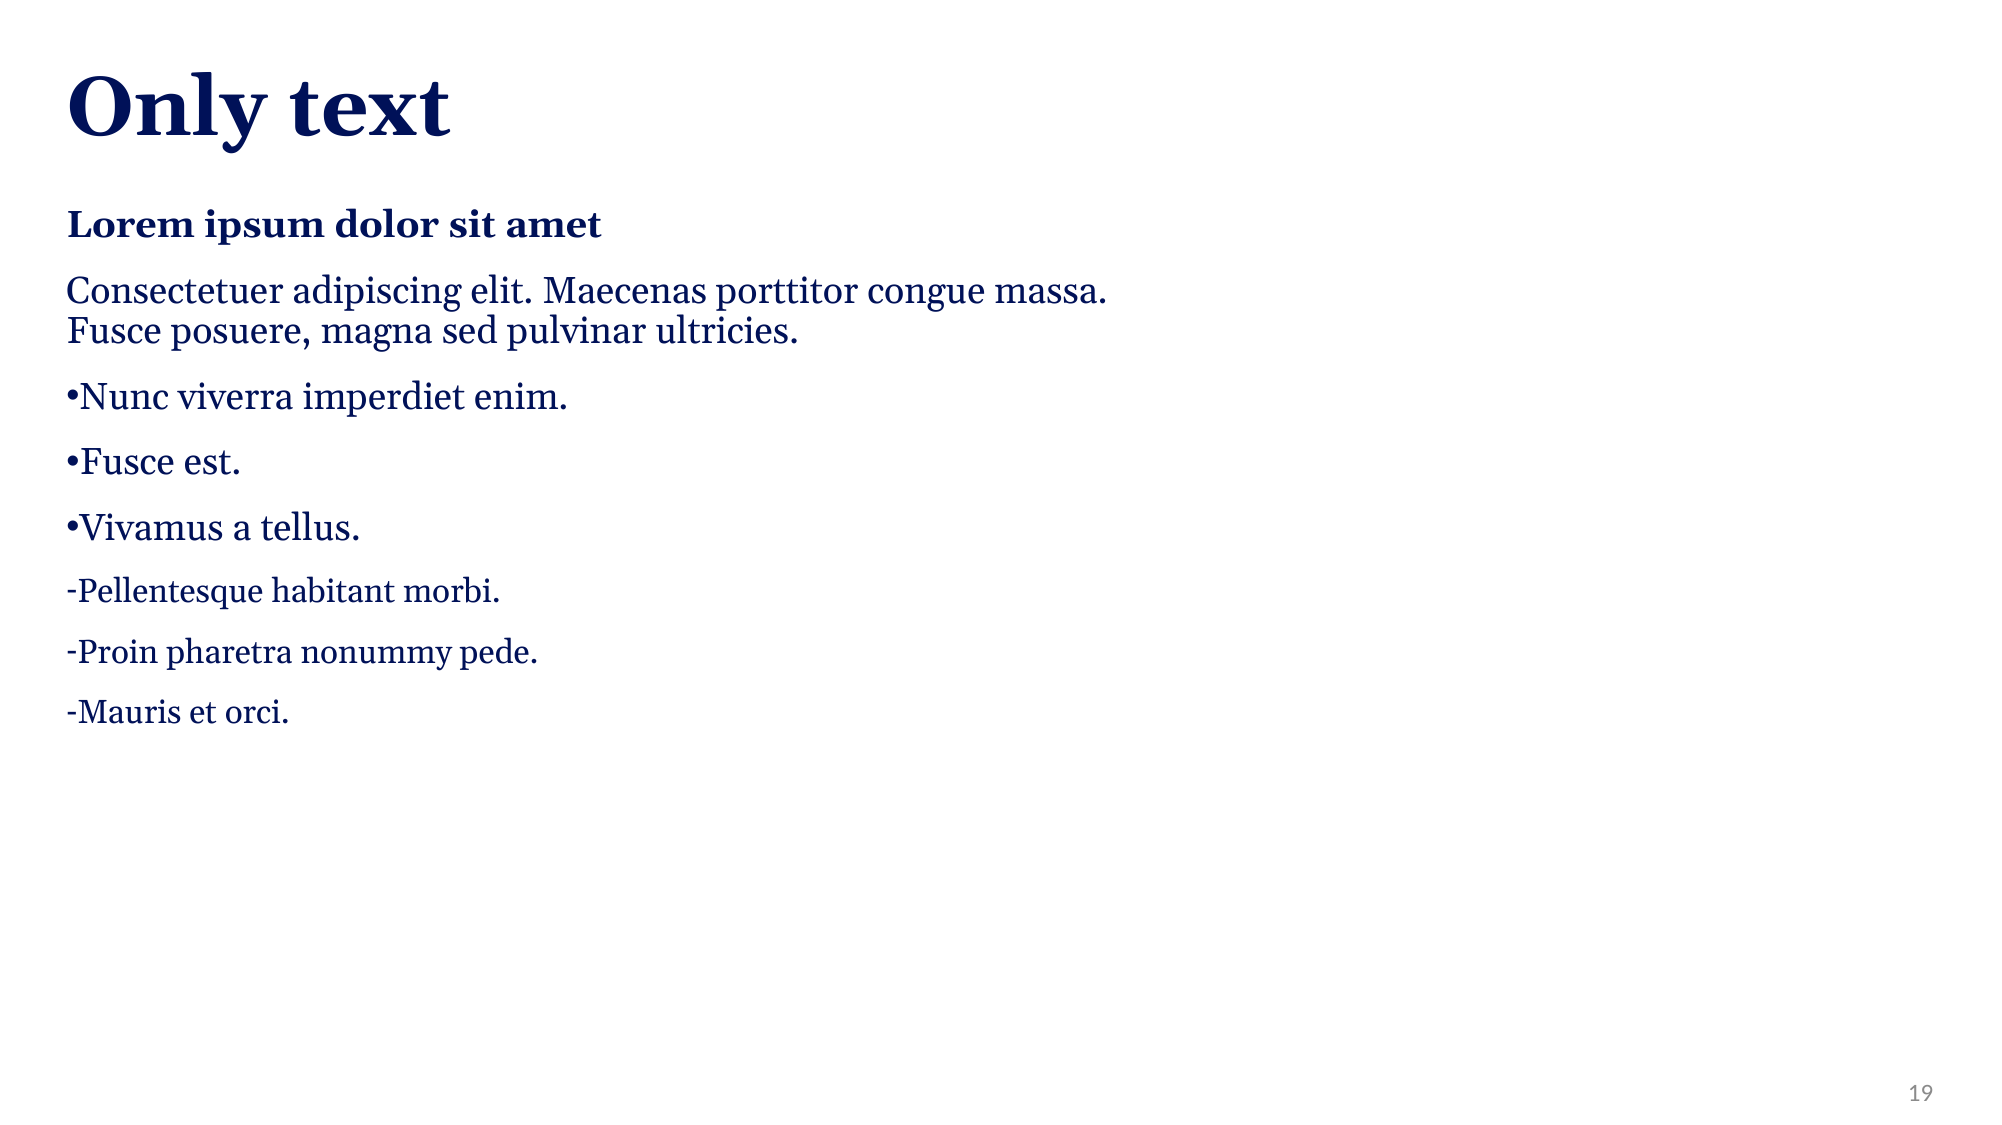

Only text
Lorem ipsum dolor sit amet
Consectetuer adipiscing elit. Maecenas porttitor congue massa.
Fusce posuere, magna sed pulvinar ultricies.
Nunc viverra imperdiet enim.
Fusce est.
Vivamus a tellus.
Pellentesque habitant morbi.
Proin pharetra nonummy pede.
Mauris et orci.

19